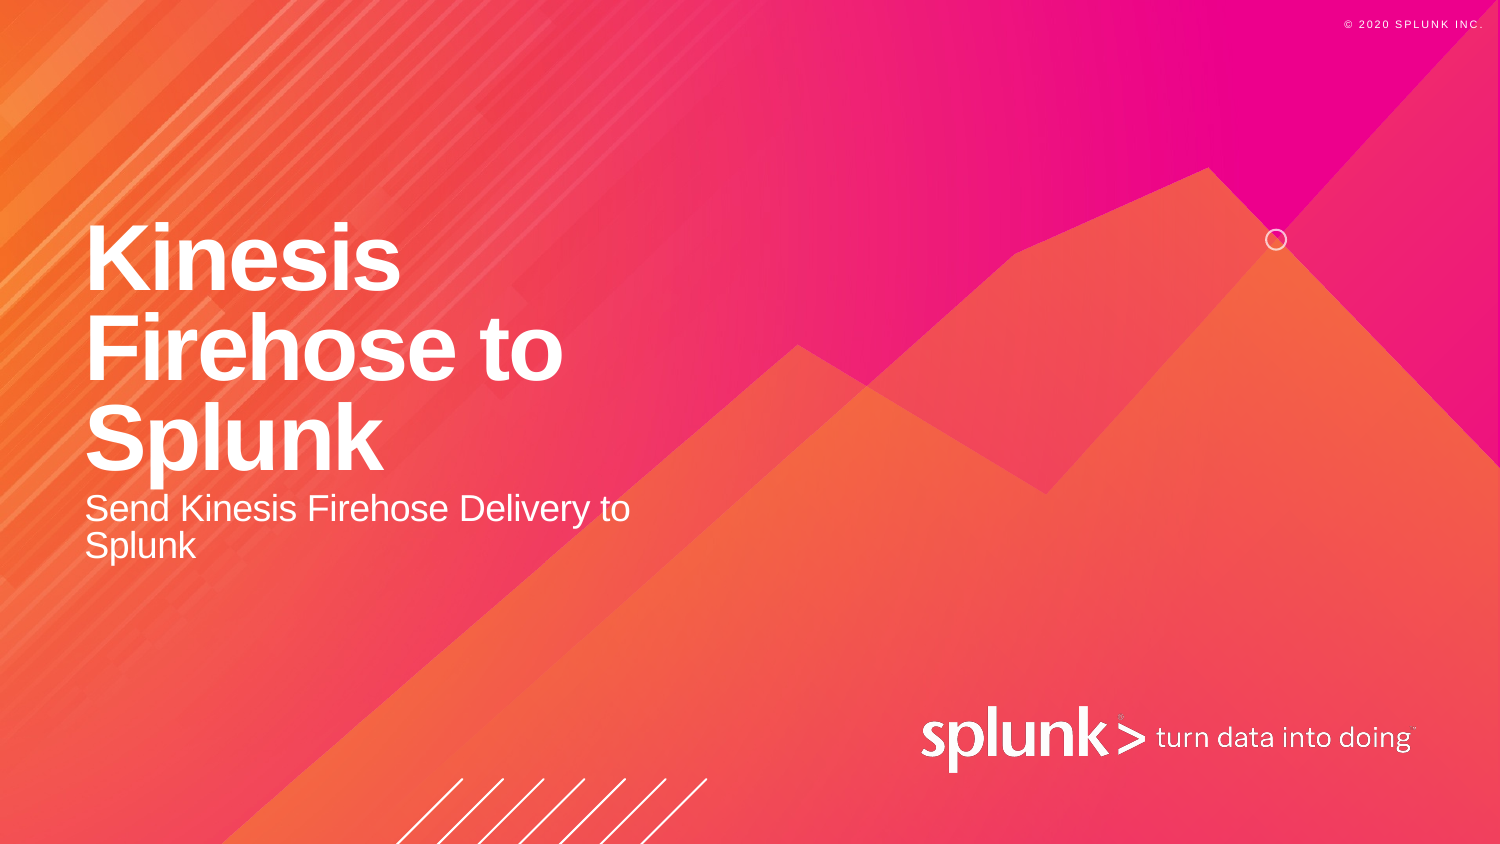

# Kinesis Firehose to Splunk
Send Kinesis Firehose Delivery to Splunk